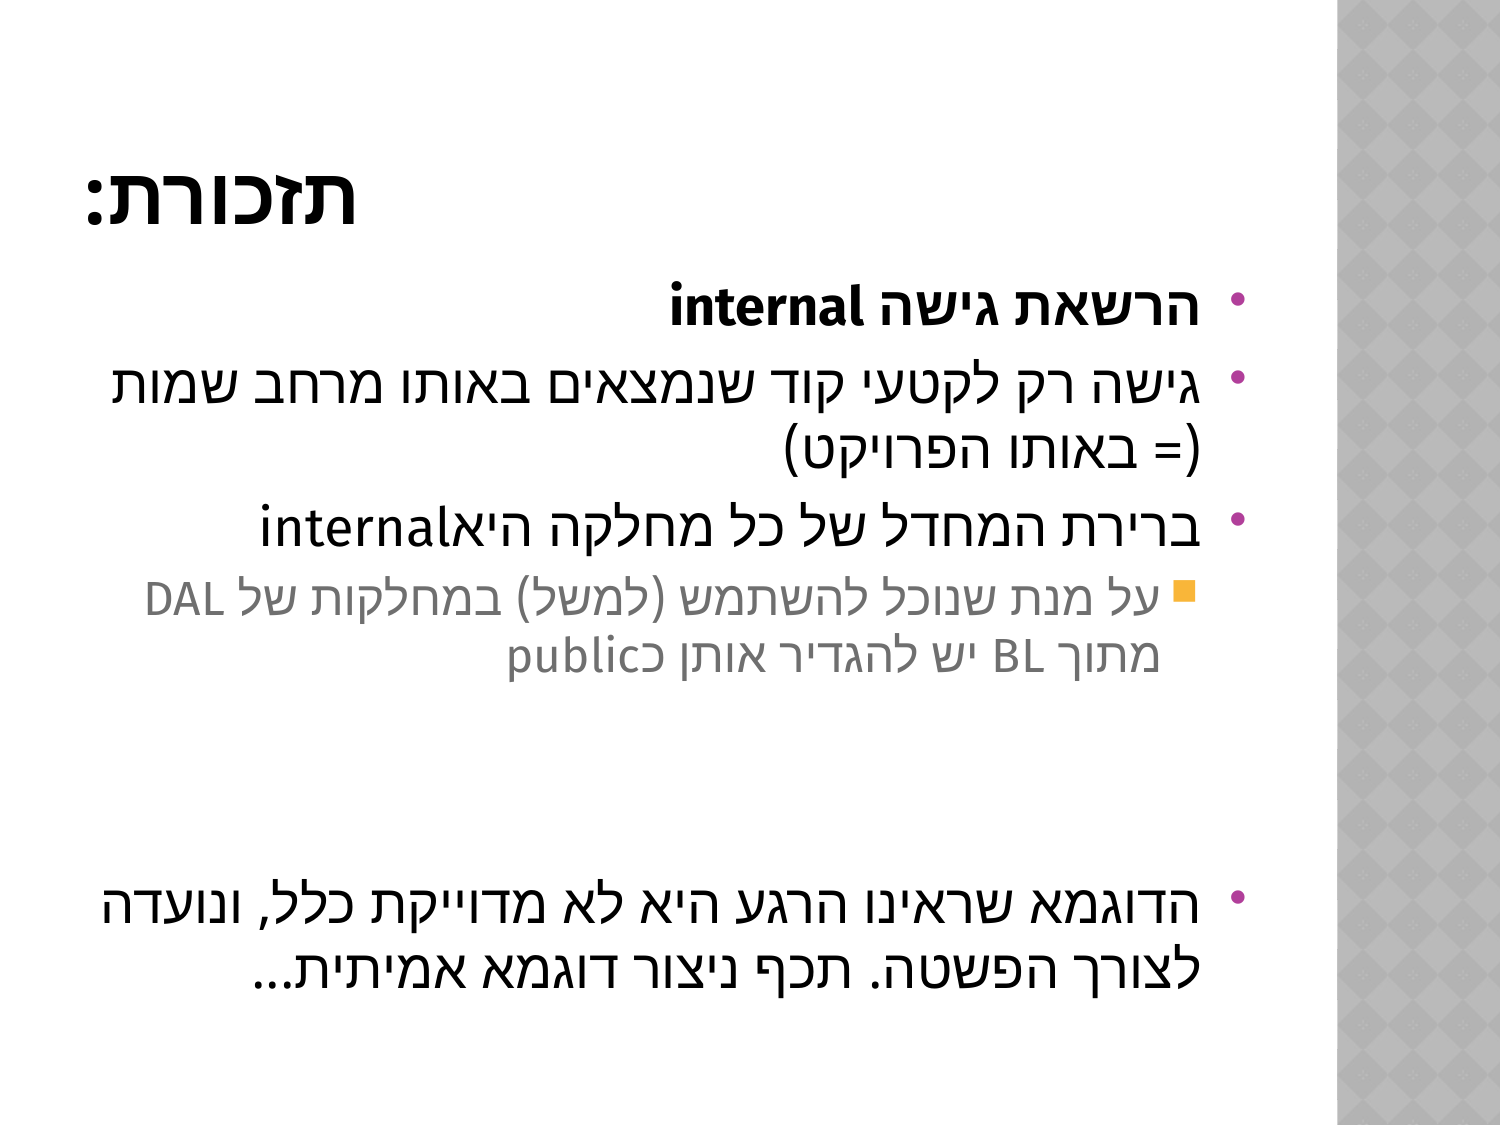

# תזכורת:
הרשאת גישה internal
גישה רק לקטעי קוד שנמצאים באותו מרחב שמות (= באותו הפרויקט)
ברירת המחדל של כל מחלקה היאinternal
על מנת שנוכל להשתמש (למשל) במחלקות של DAL מתוך BL יש להגדיר אותן כpublic

הדוגמא שראינו הרגע היא לא מדוייקת כלל, ונועדה לצורך הפשטה. תכף ניצור דוגמא אמיתית...